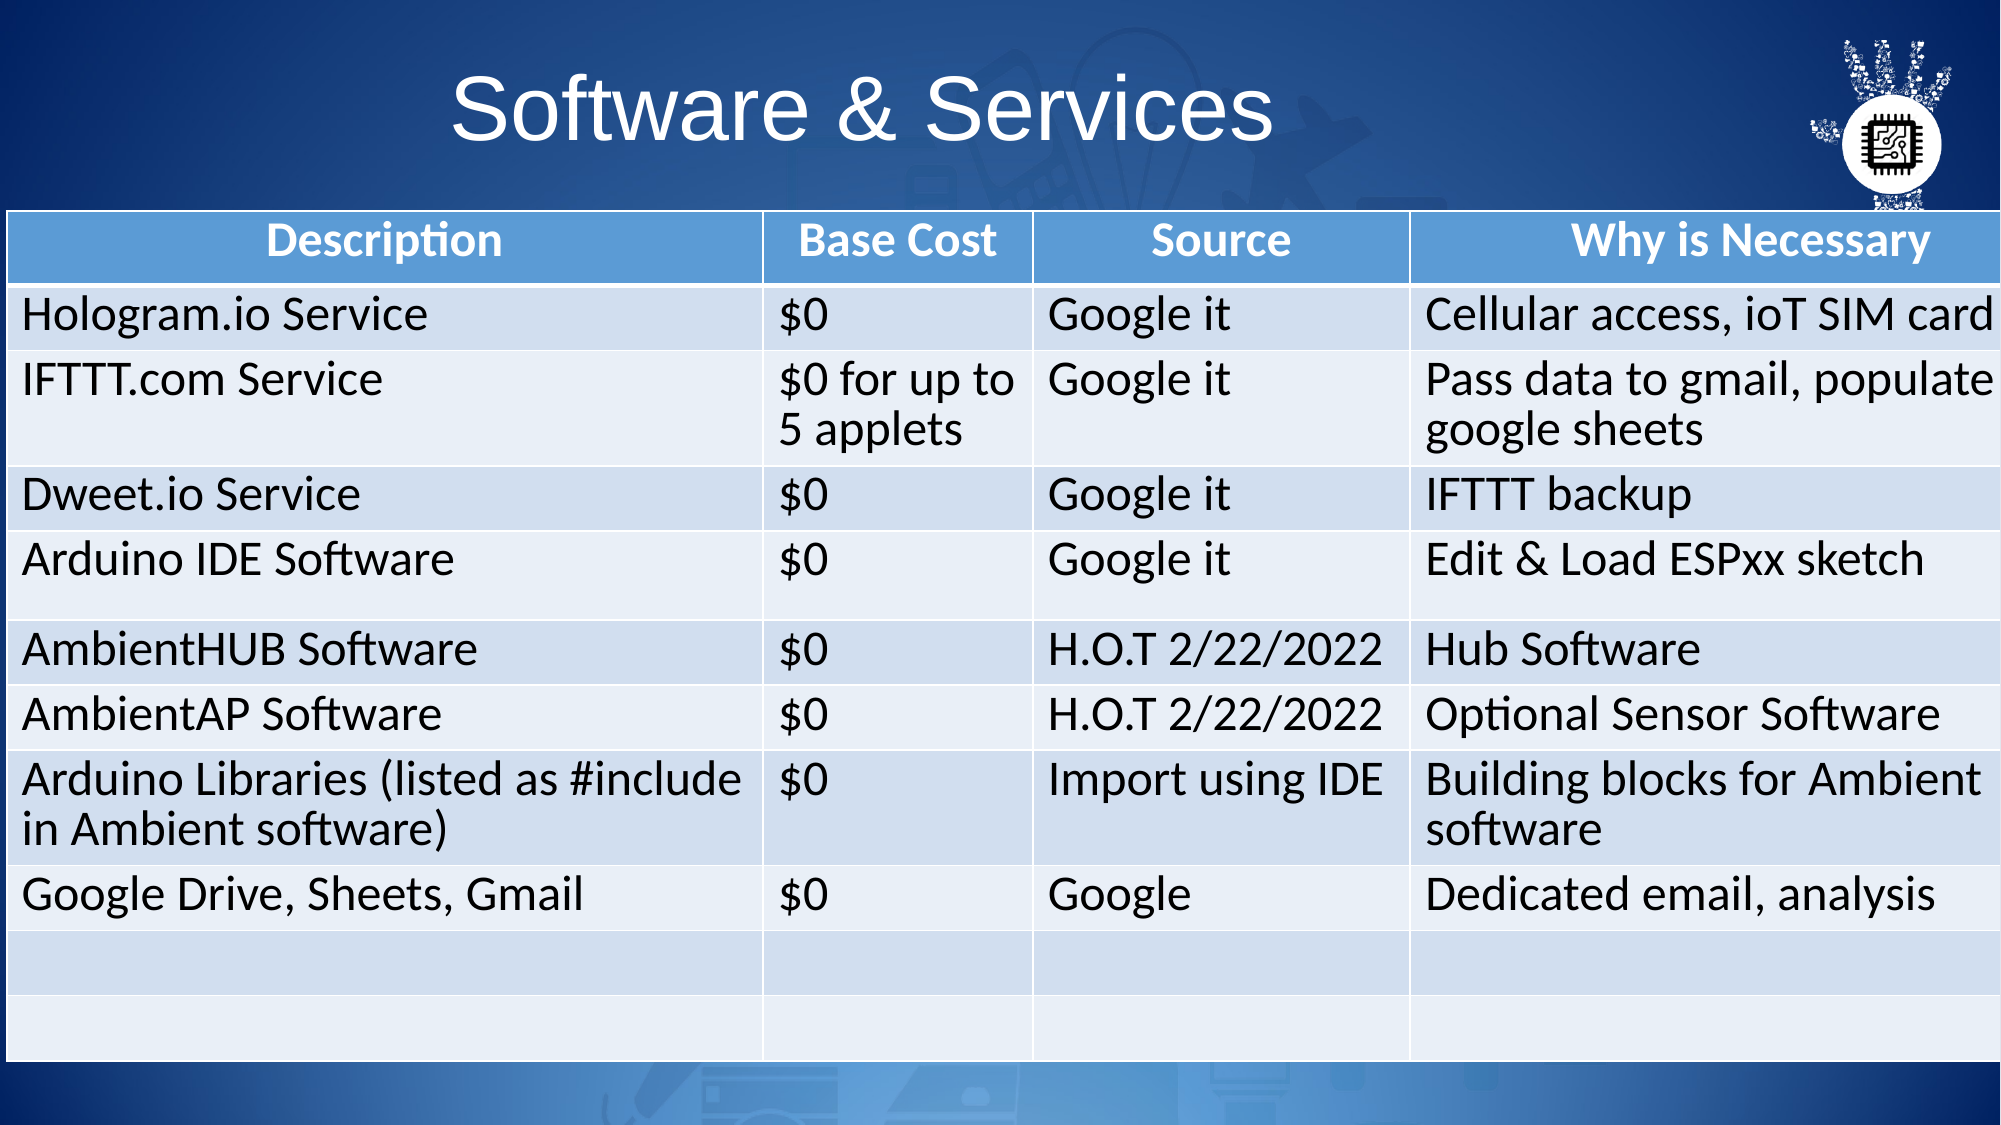

# Software & Services
| Description | Base Cost | Source | Why is Necessary |
| --- | --- | --- | --- |
| Hologram.io Service | $0 | Google it | Cellular access, ioT SIM card |
| IFTTT.com Service | $0 for up to 5 applets | Google it | Pass data to gmail, populate google sheets |
| Dweet.io Service | $0 | Google it | IFTTT backup |
| Arduino IDE Software | $0 | Google it | Edit & Load ESPxx sketch |
| AmbientHUB Software | $0 | H.O.T 2/22/2022 | Hub Software |
| AmbientAP Software | $0 | H.O.T 2/22/2022 | Optional Sensor Software |
| Arduino Libraries (listed as #include in Ambient software) | $0 | Import using IDE | Building blocks for Ambient software |
| Google Drive, Sheets, Gmail | $0 | Google | Dedicated email, analysis |
|  |  |  |  |
|  |  |  |  |